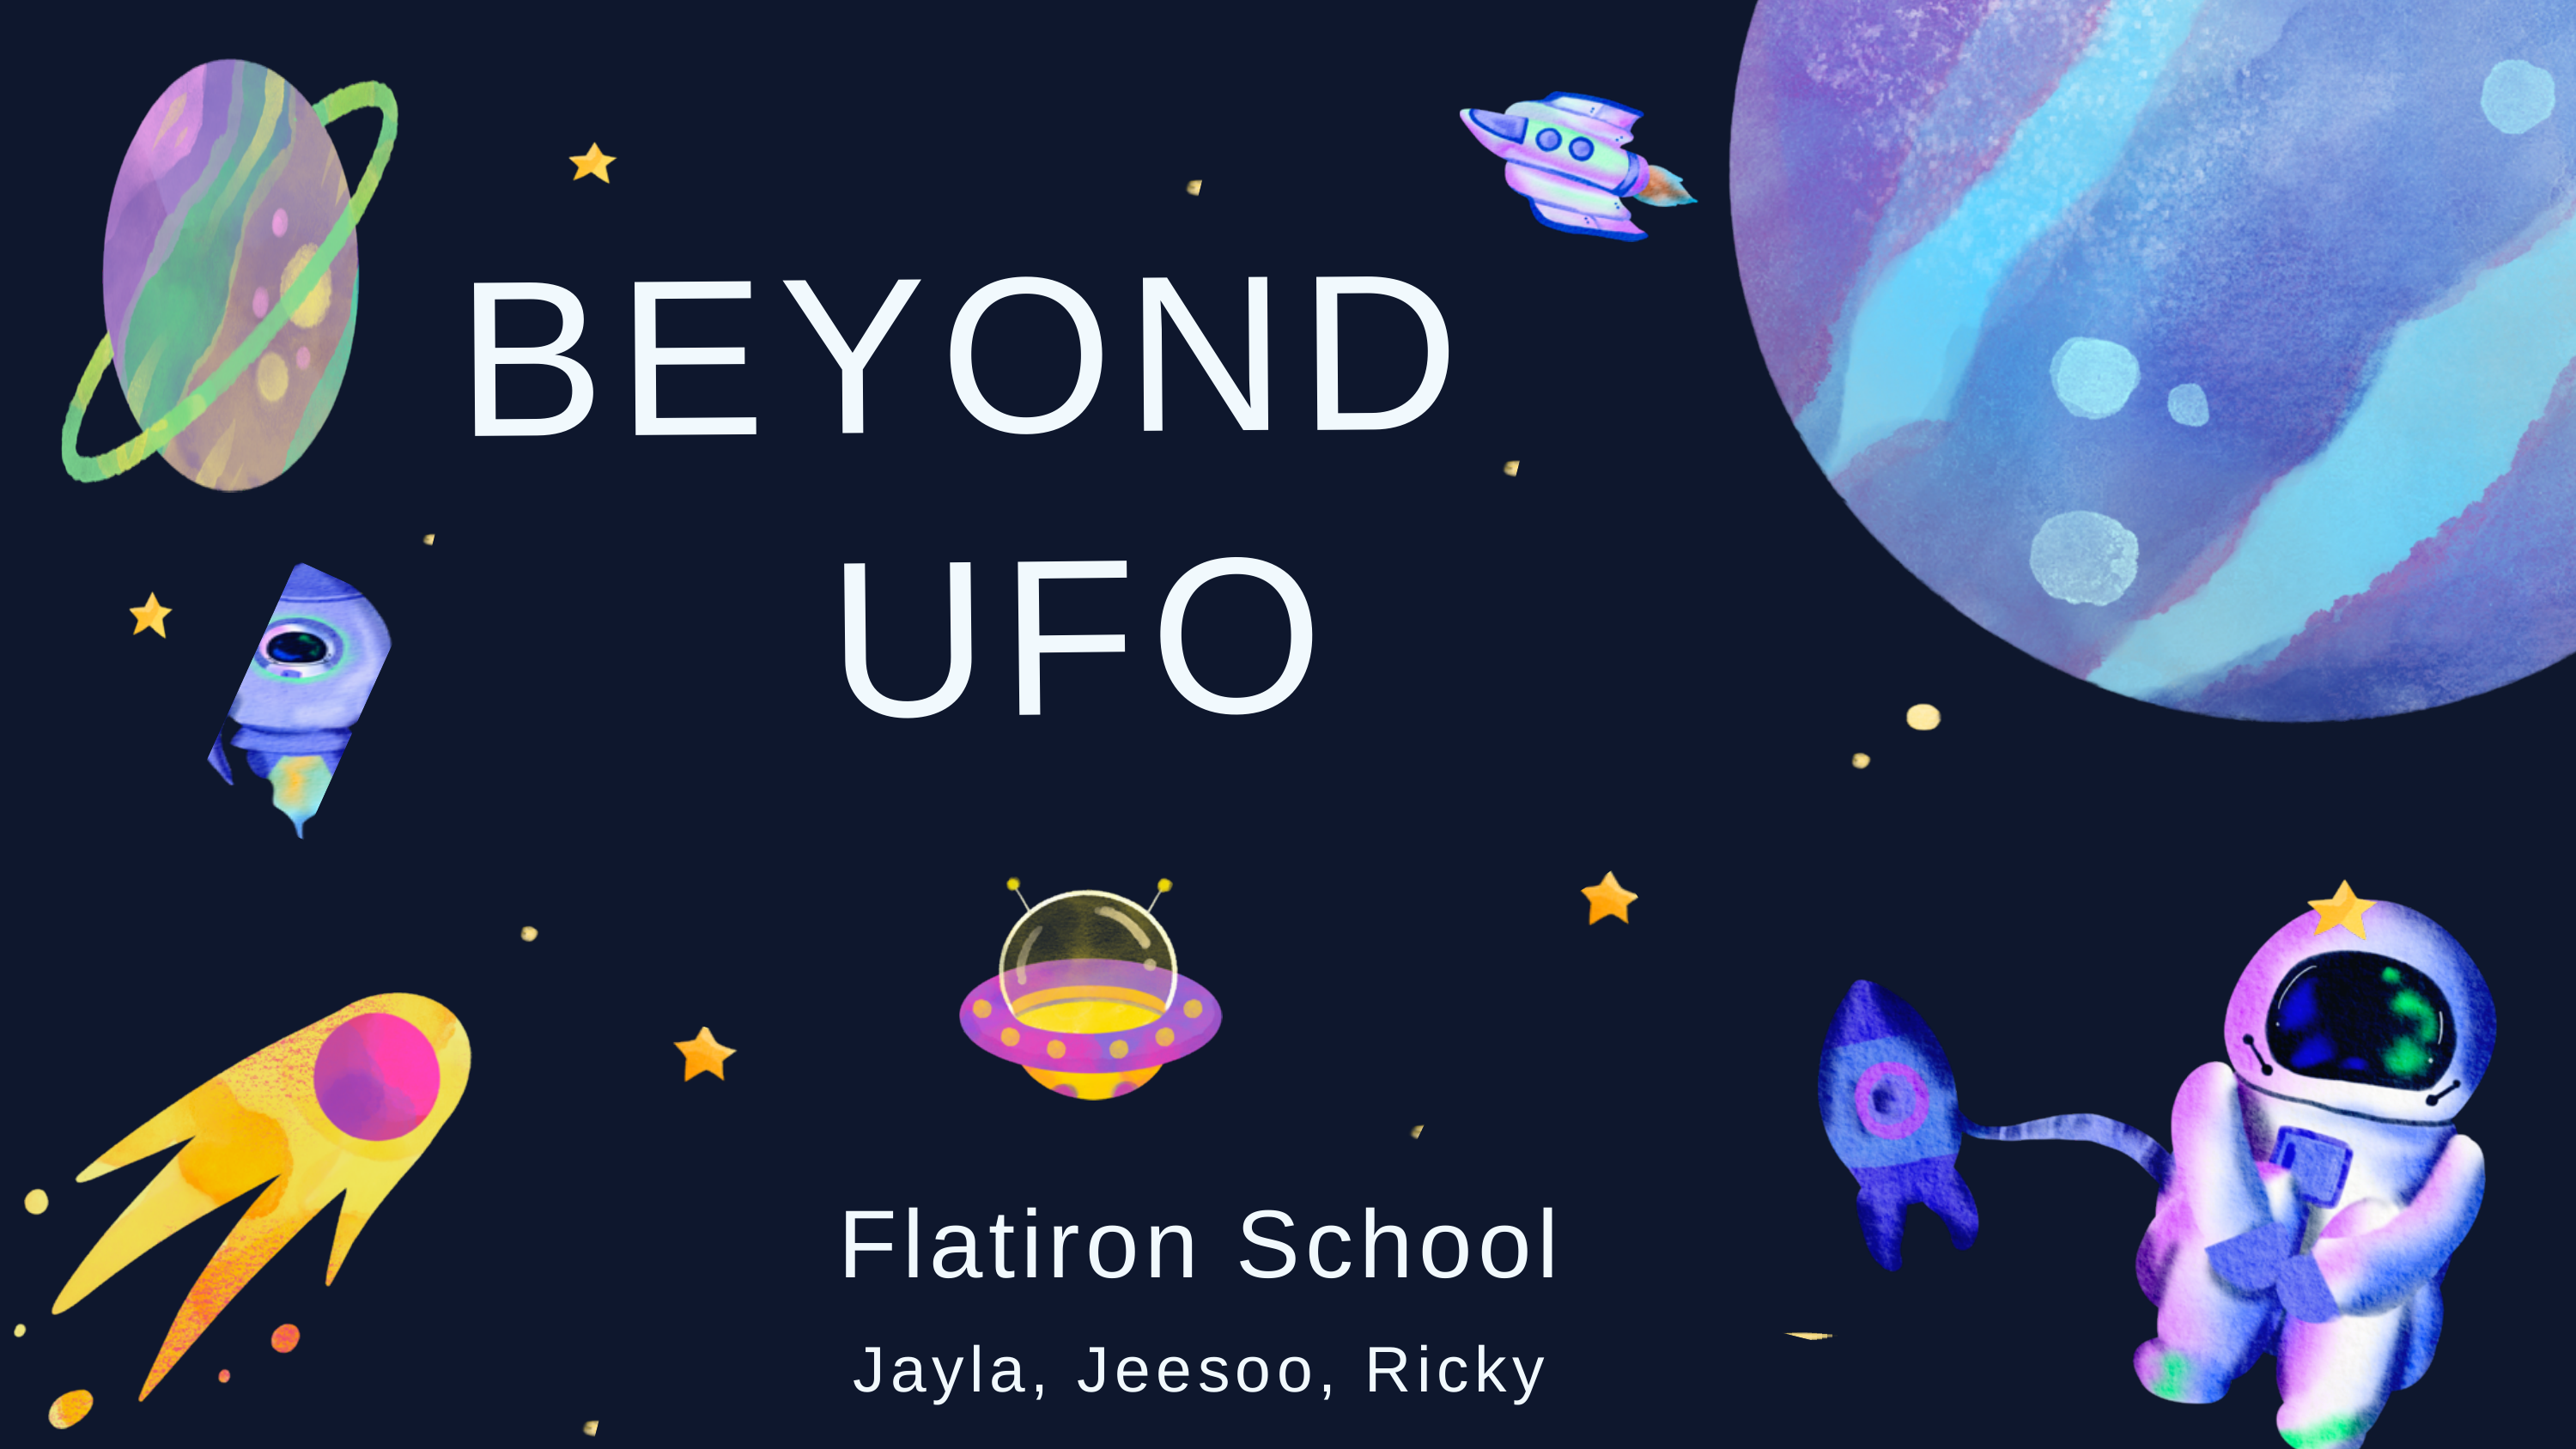

BEYOND

UFO

Flatiron School
Jayla, Jeesoo, Ricky